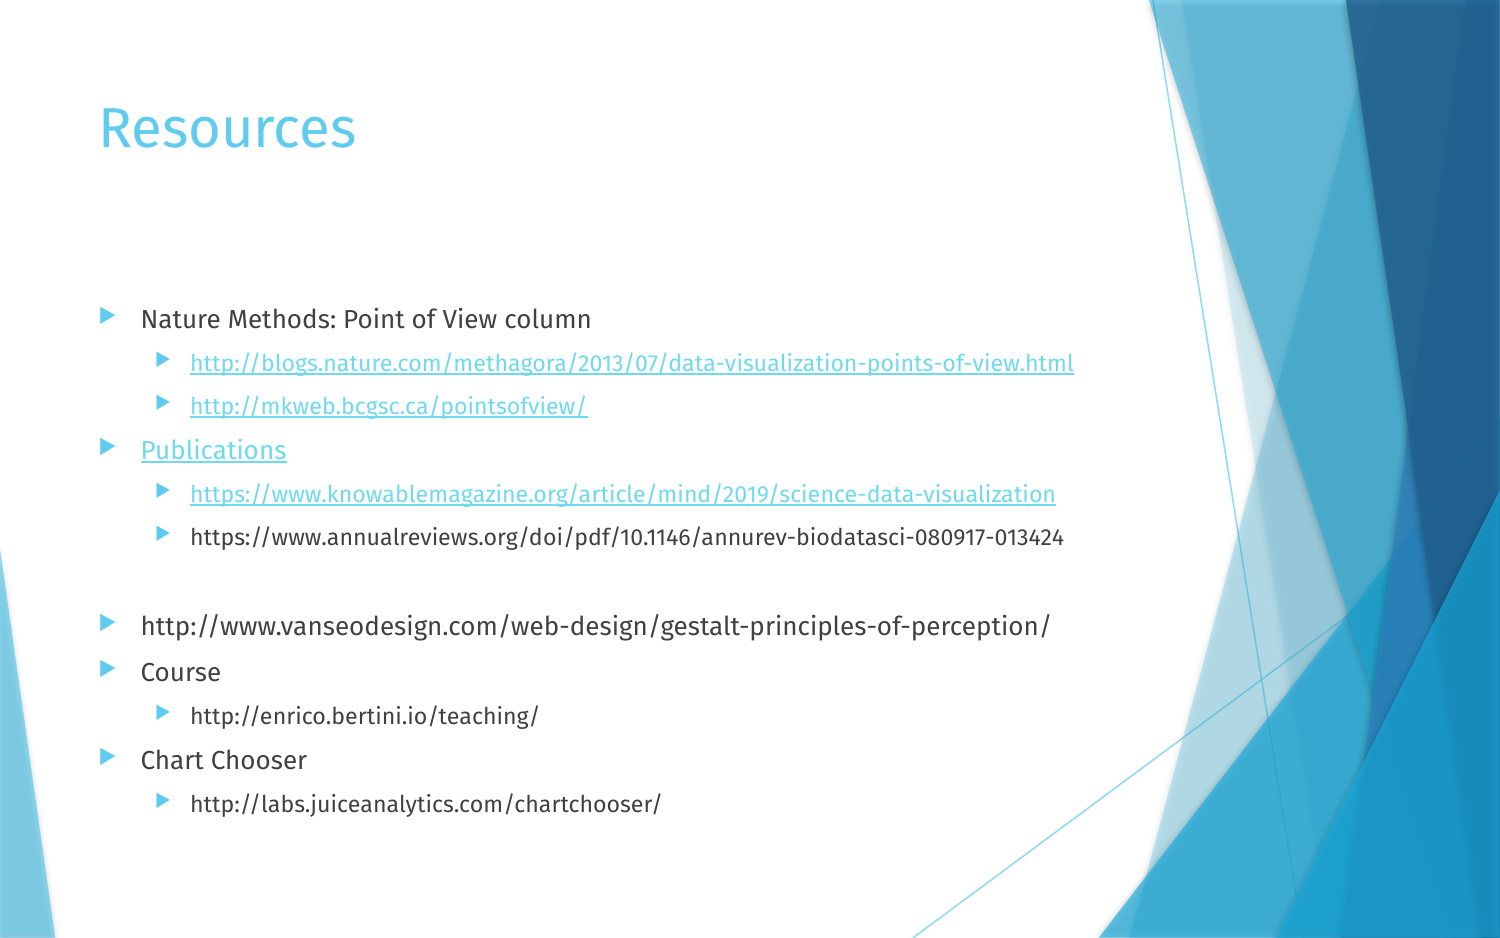

# Resources
Nature Methods: Point of View column
http://blogs.nature.com/methagora/2013/07/data-visualization-points-of-view.html
http://mkweb.bcgsc.ca/pointsofview/
Publications
https://www.knowablemagazine.org/article/mind/2019/science-data-visualization
https://www.annualreviews.org/doi/pdf/10.1146/annurev-biodatasci-080917-013424

http://www.vanseodesign.com/web-design/gestalt-principles-of-perception/
Course
http://enrico.bertini.io/teaching/
Chart Chooser
http://labs.juiceanalytics.com/chartchooser/